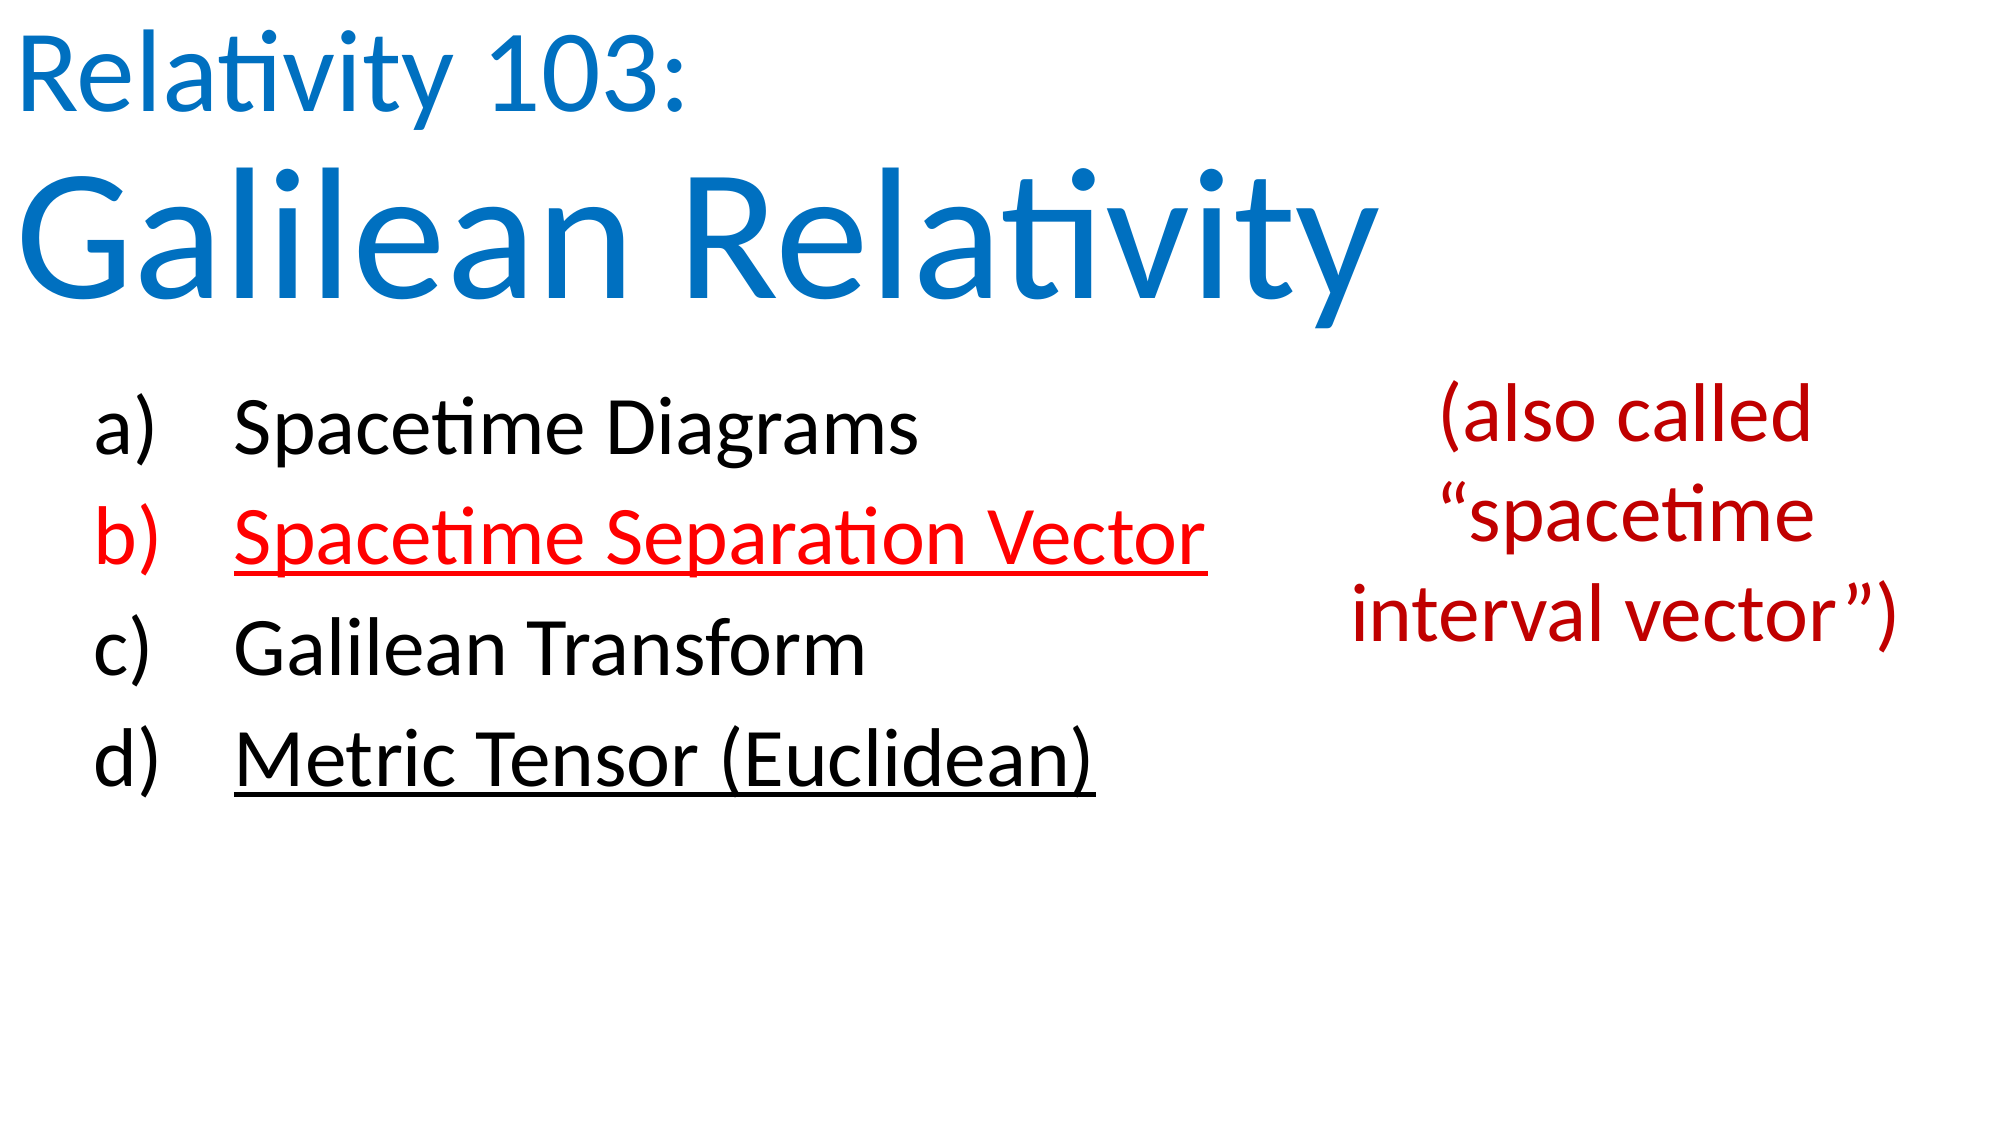

# Relativity 103: Galilean Relativity
(also called “spacetime interval vector”)
Spacetime Diagrams
Spacetime Separation Vector
Galilean Transform
Metric Tensor (Euclidean)